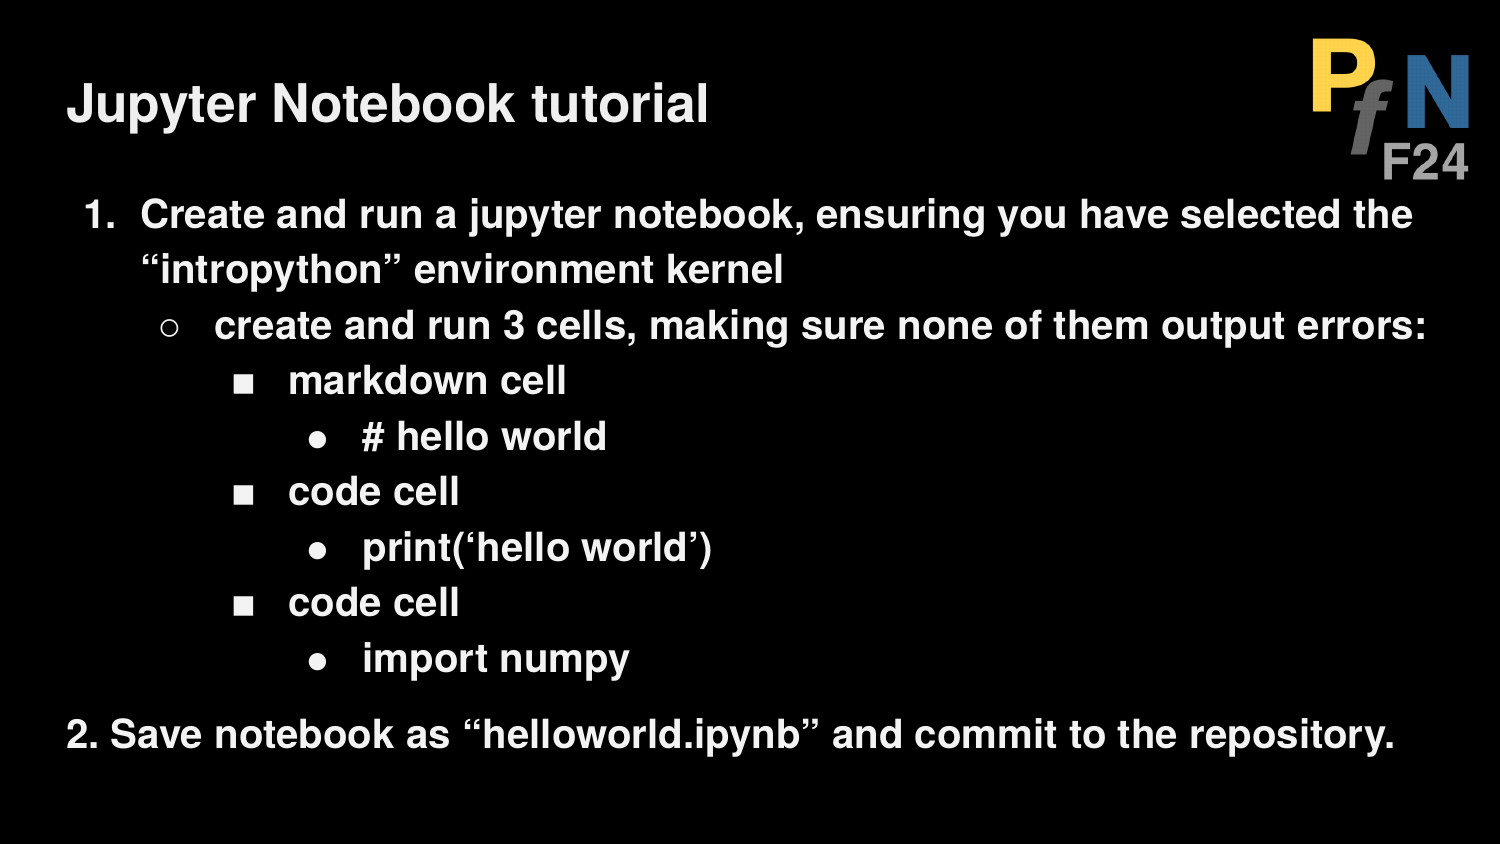

# Jupyter Notebook tutorial
Create and run a jupyter notebook, ensuring you have selected the “intropython” environment kernel
create and run 3 cells, making sure none of them output errors:
markdown cell
# hello world
code cell
print(‘hello world’)
code cell
import numpy
2. Save notebook as “helloworld.ipynb” and commit to the repository.